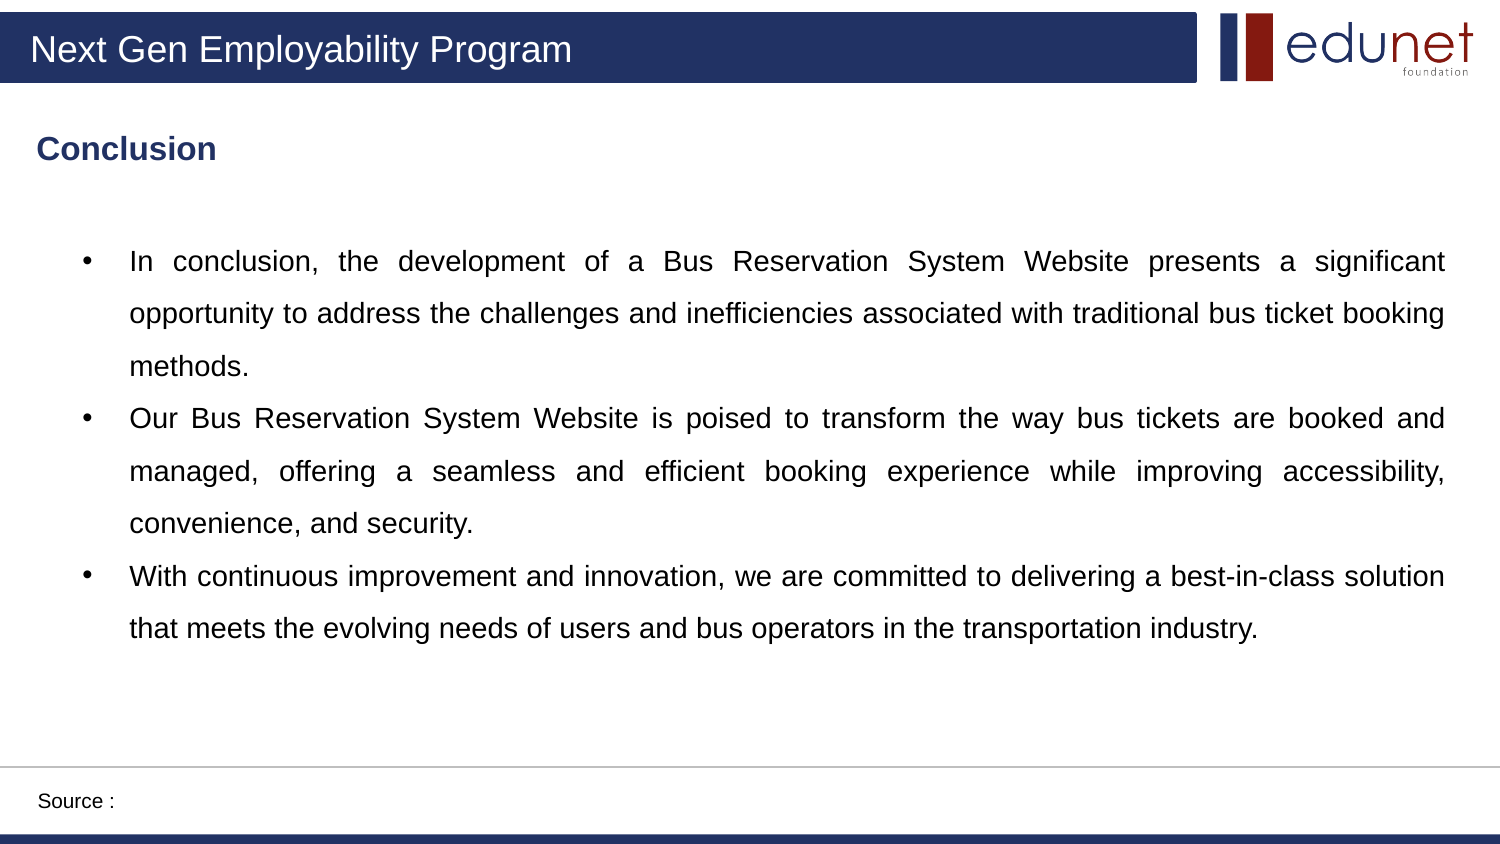

Conclusion
In conclusion, the development of a Bus Reservation System Website presents a significant opportunity to address the challenges and inefficiencies associated with traditional bus ticket booking methods.
Our Bus Reservation System Website is poised to transform the way bus tickets are booked and managed, offering a seamless and efficient booking experience while improving accessibility, convenience, and security.
With continuous improvement and innovation, we are committed to delivering a best-in-class solution that meets the evolving needs of users and bus operators in the transportation industry.
Source :